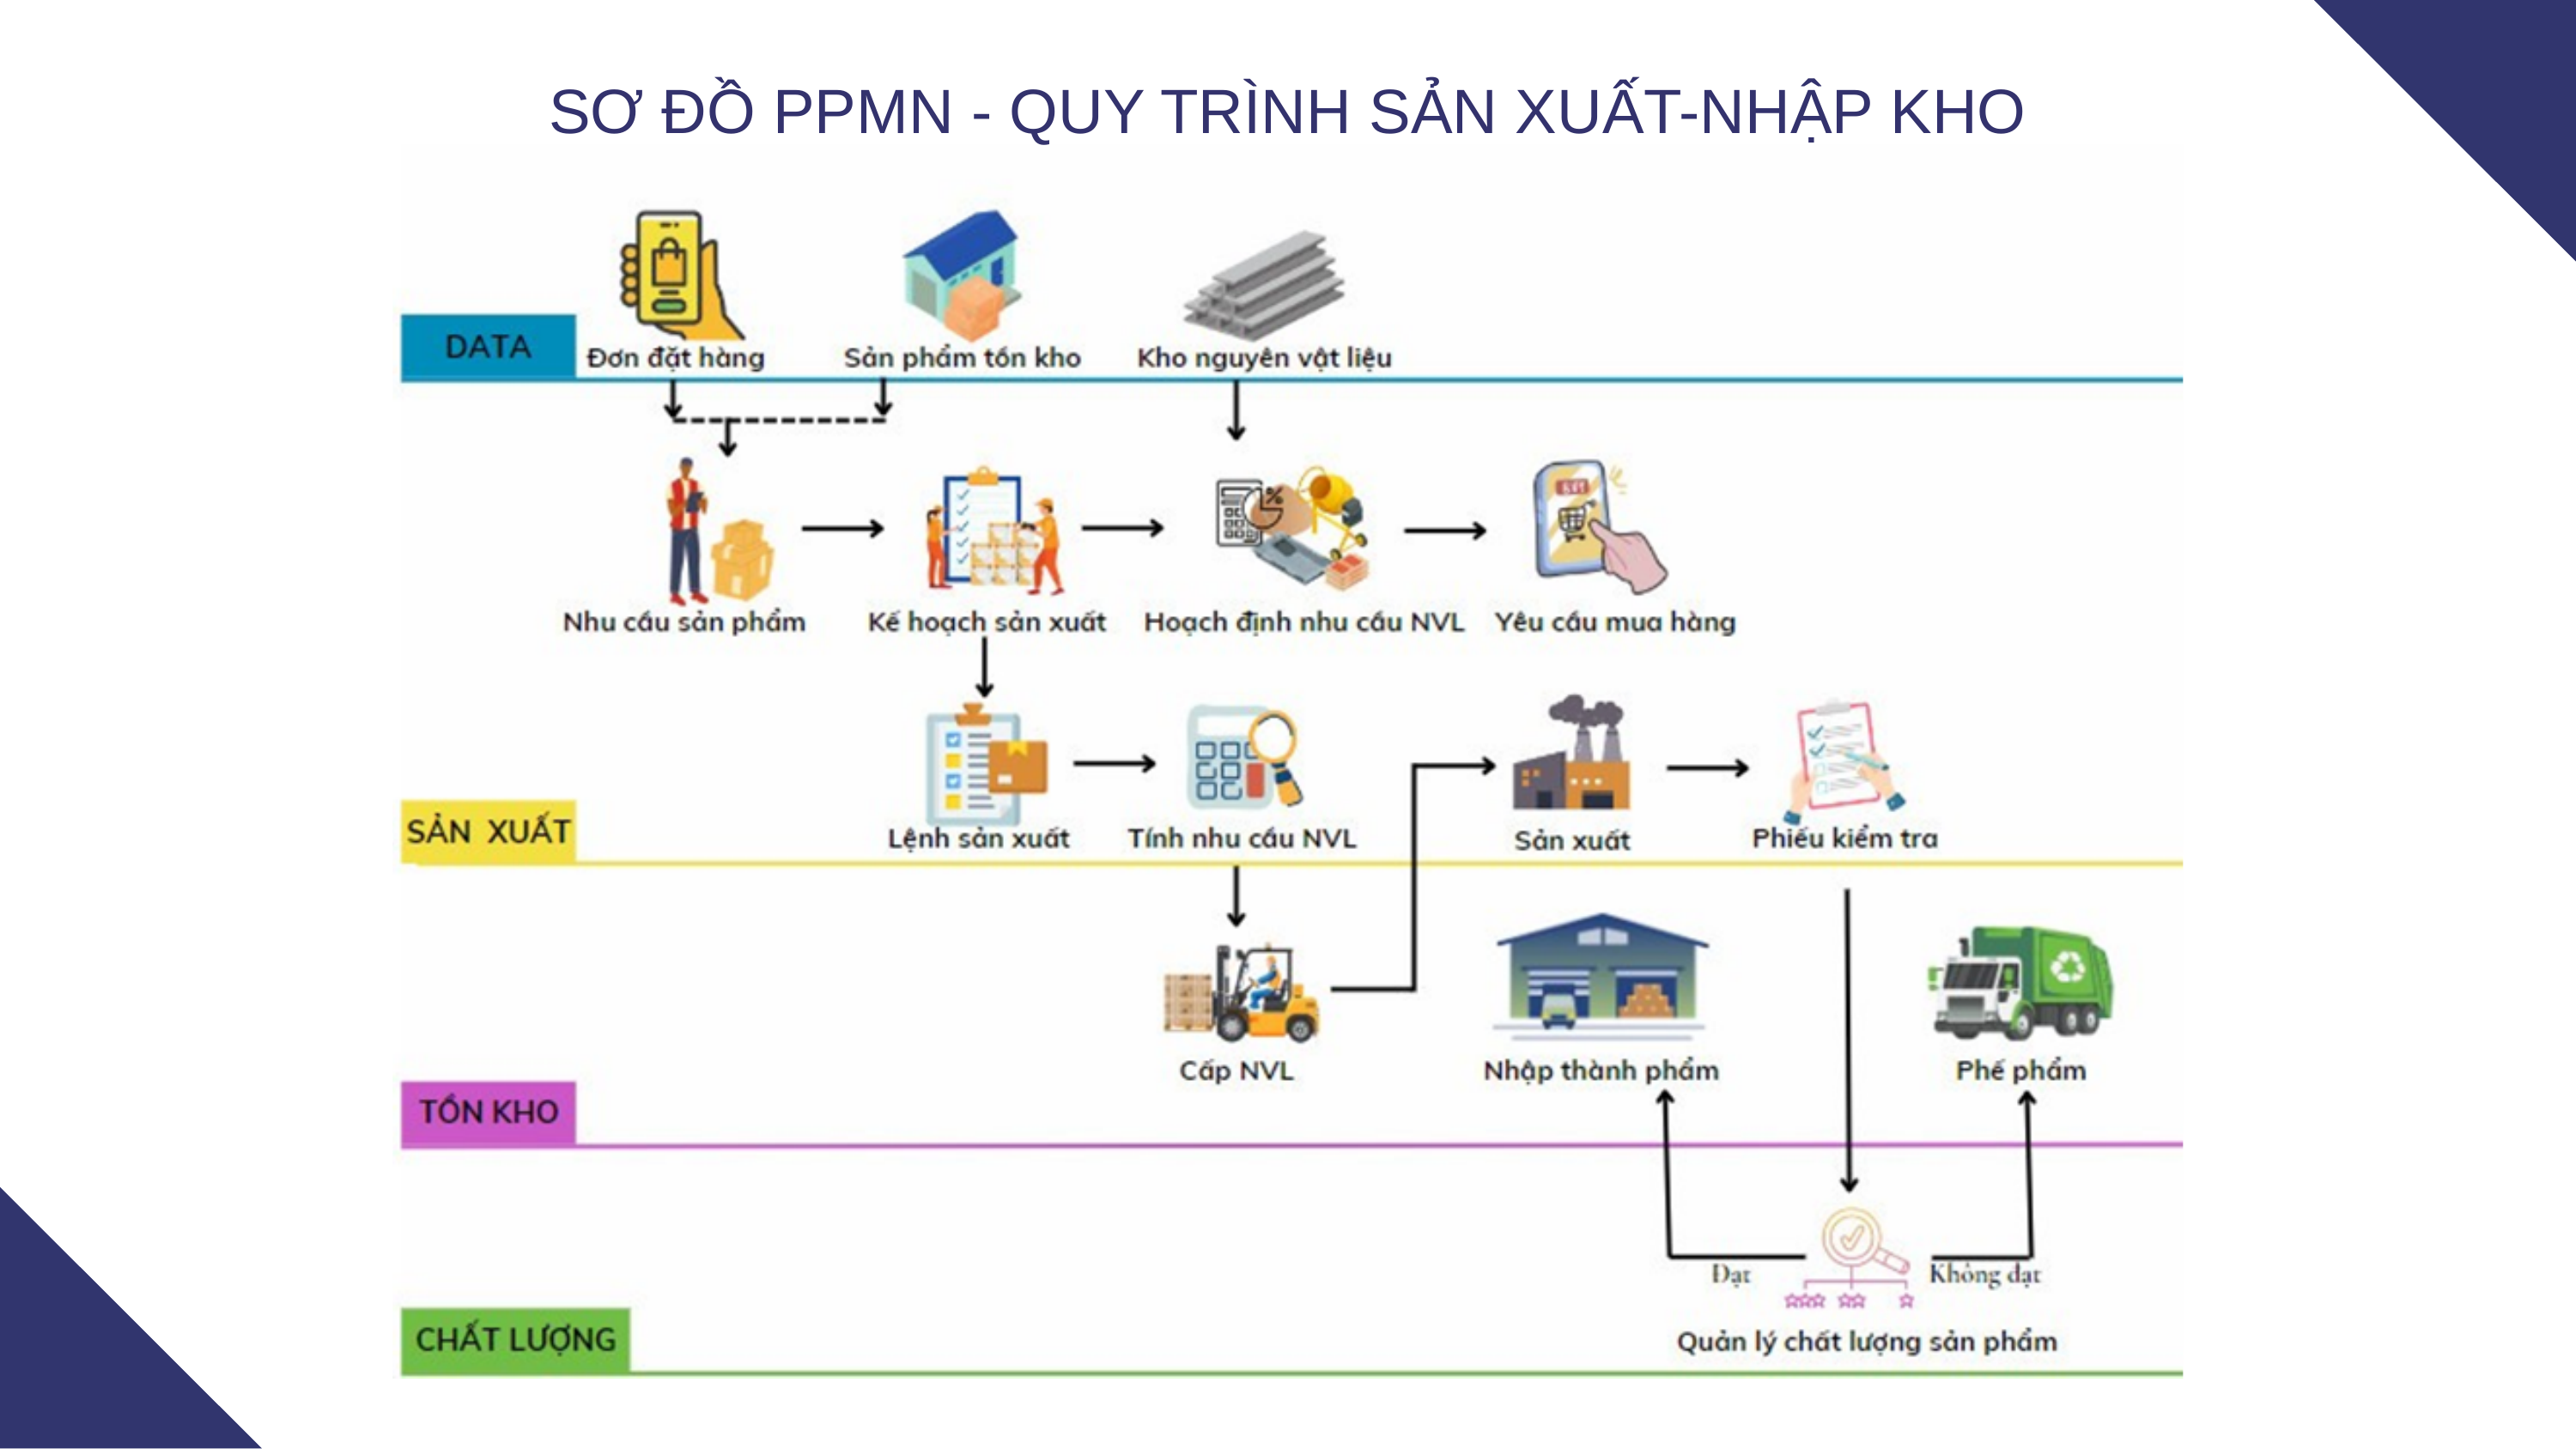

SƠ ĐỒ PPMN - QUY TRÌNH SẢN XUẤT-NHẬP KHO